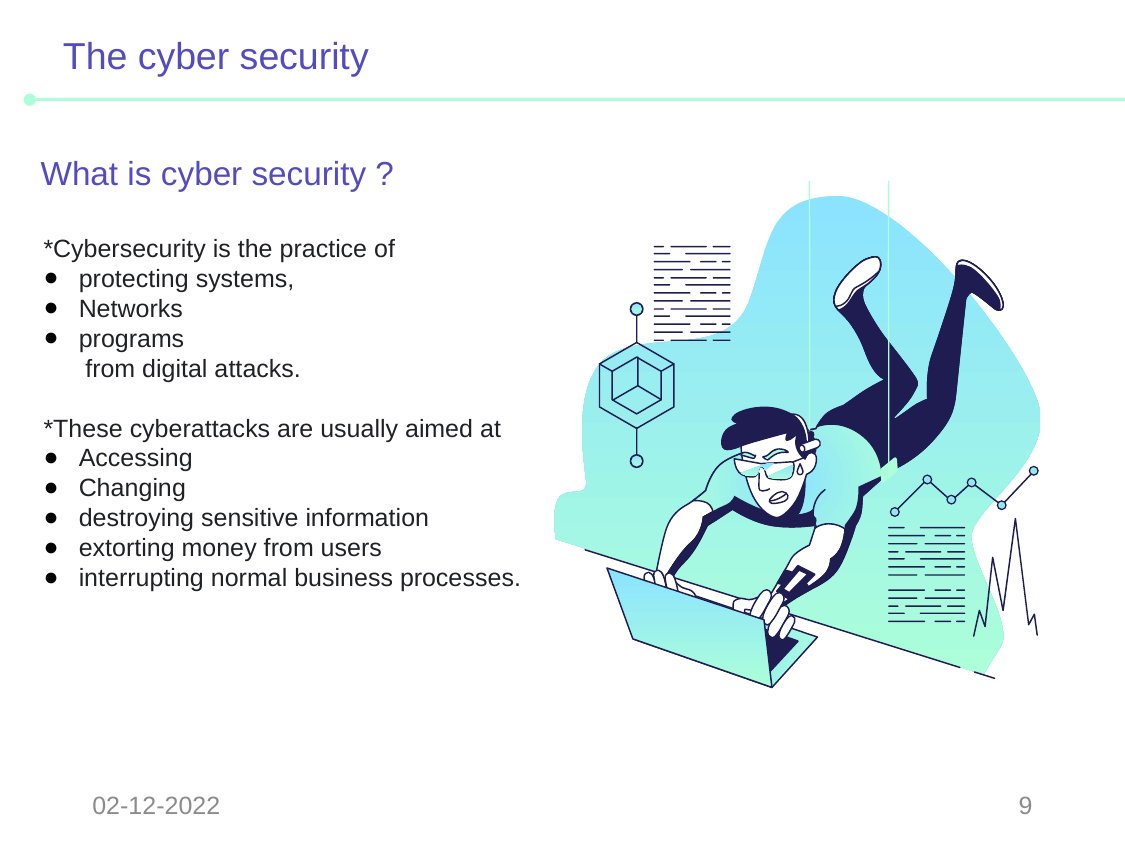

The cyber security
# What is cyber security ?

*Cybersecurity is the practice of
protecting systems,
Networks
programs
      from digital attacks.

*These cyberattacks are usually aimed at
Accessing
Changing
destroying sensitive information
extorting money from users
interrupting normal business processes.

02-12-2022
9